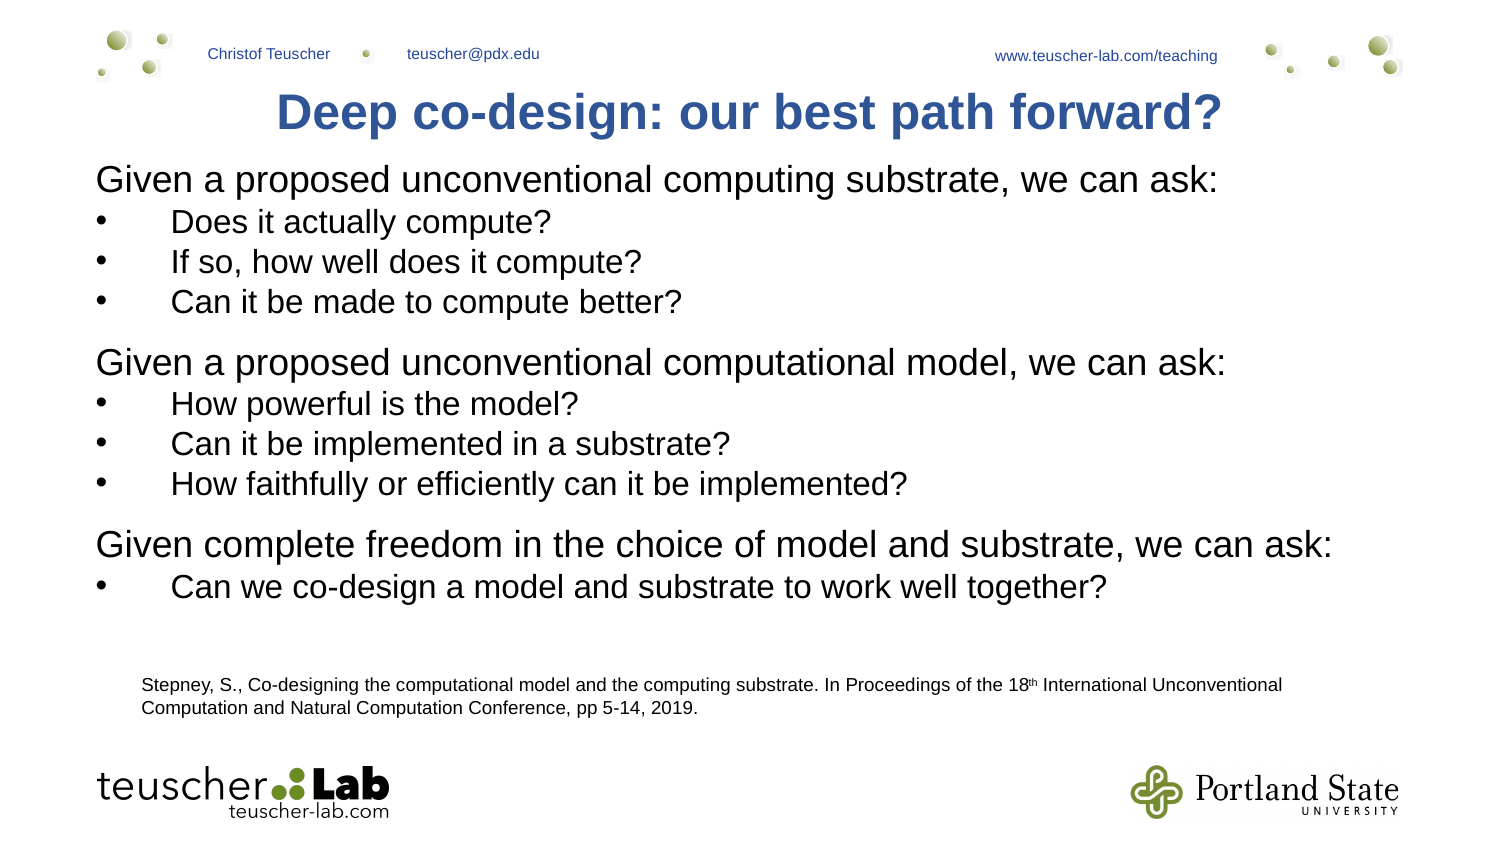

# Deep co-design: our best path forward?
Given a proposed unconventional computing substrate, we can ask:
Does it actually compute?
If so, how well does it compute?
Can it be made to compute better?

Given a proposed unconventional computational model, we can ask:
How powerful is the model?
Can it be implemented in a substrate?
How faithfully or efficiently can it be implemented?

Given complete freedom in the choice of model and substrate, we can ask:
Can we co-design a model and substrate to work well together?
Stepney, S., Co-designing the computational model and the computing substrate. In Proceedings of the 18th International Unconventional Computation and Natural Computation Conference, pp 5-14, 2019.